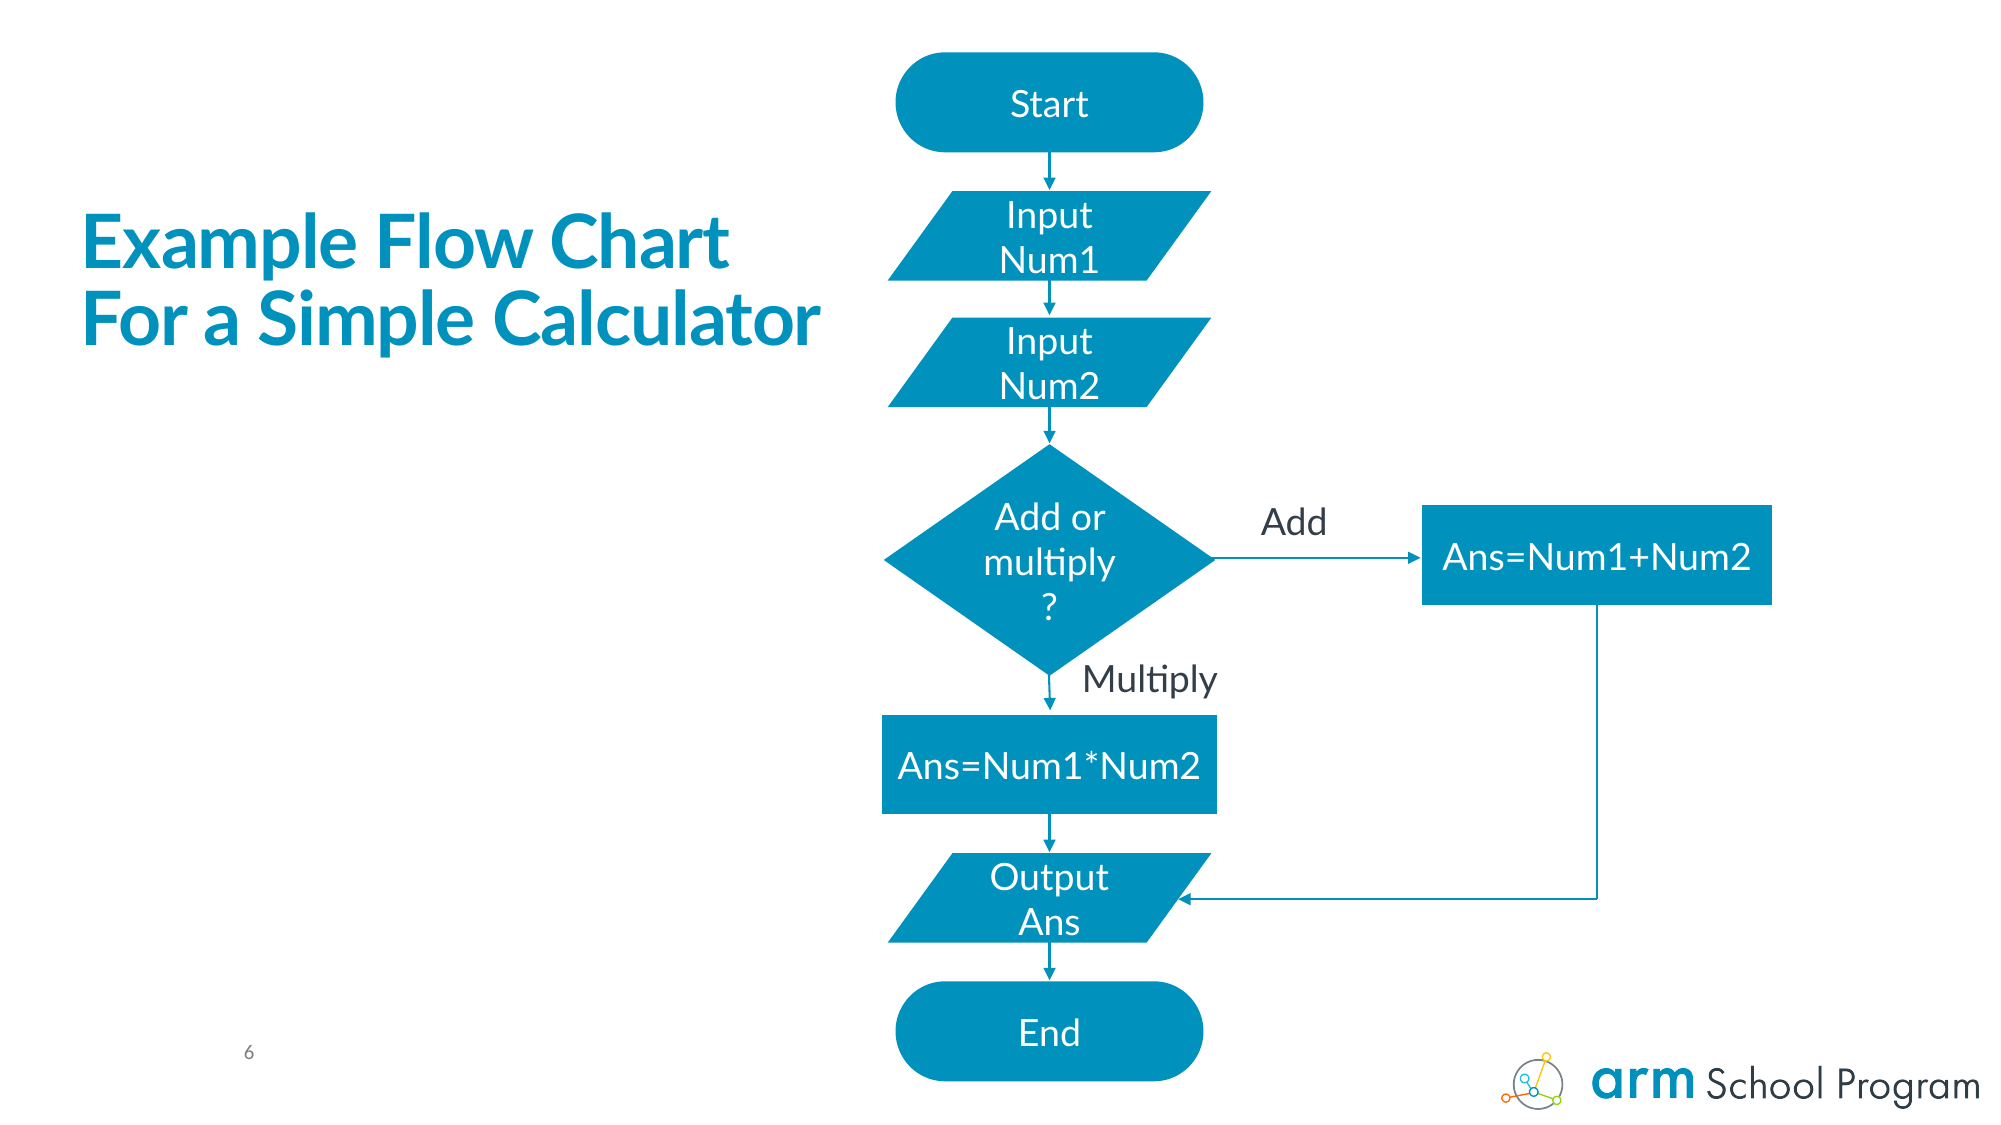

# Example Flow Chart For a Simple Calculator
Start
Input Num1
Input Num2
Add or multiply?
Add
Ans=Num1+Num2
Multiply
Ans=Num1*Num2
Output Ans
End